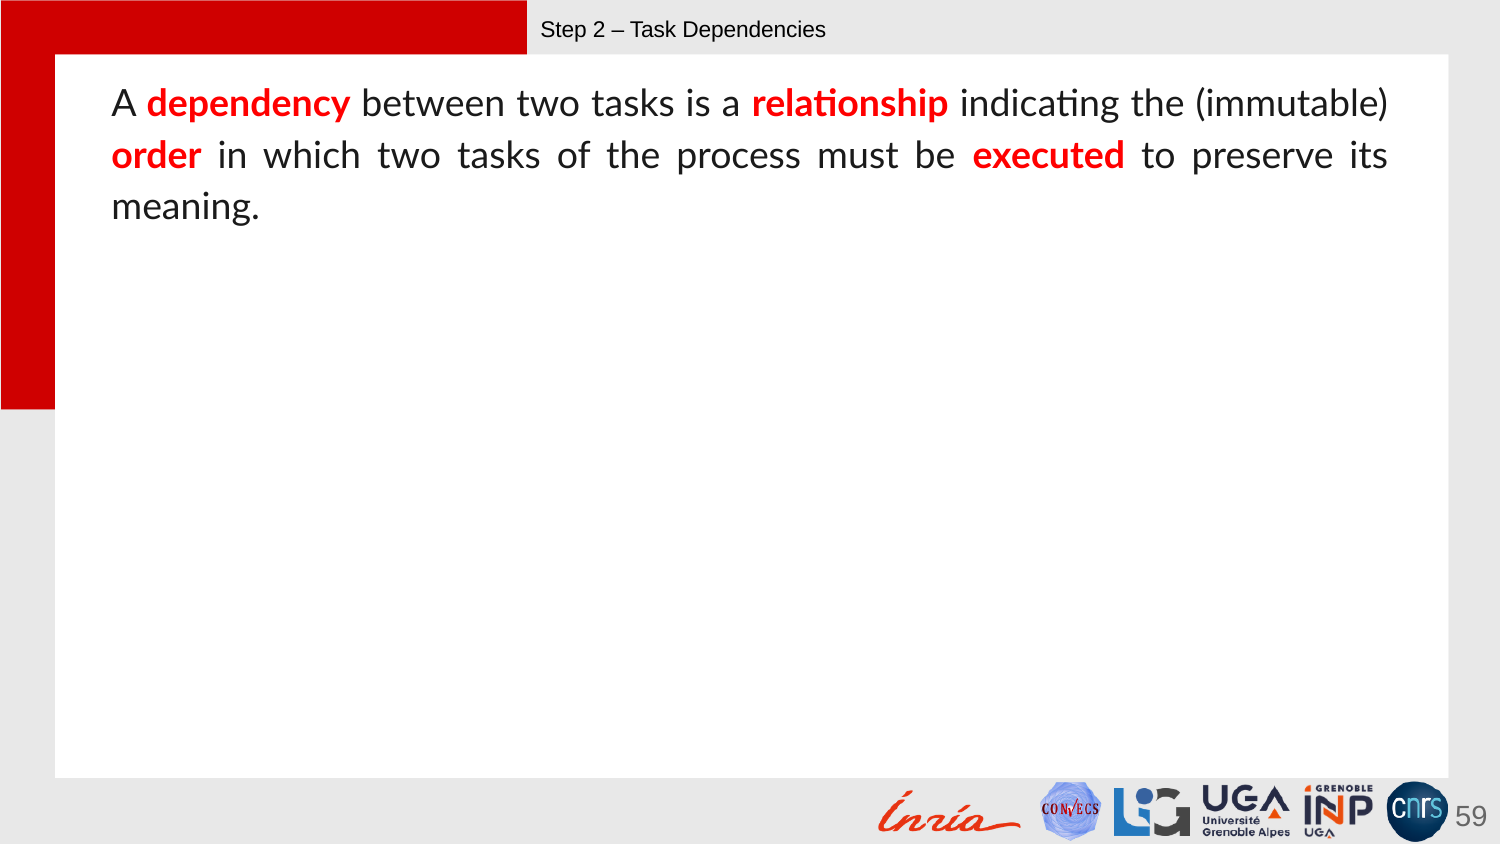

# Step 2 – Task Dependencies
A dependency between two tasks is a relationship indicating the (immutable) order in which two tasks of the process must be executed to preserve its meaning.
59